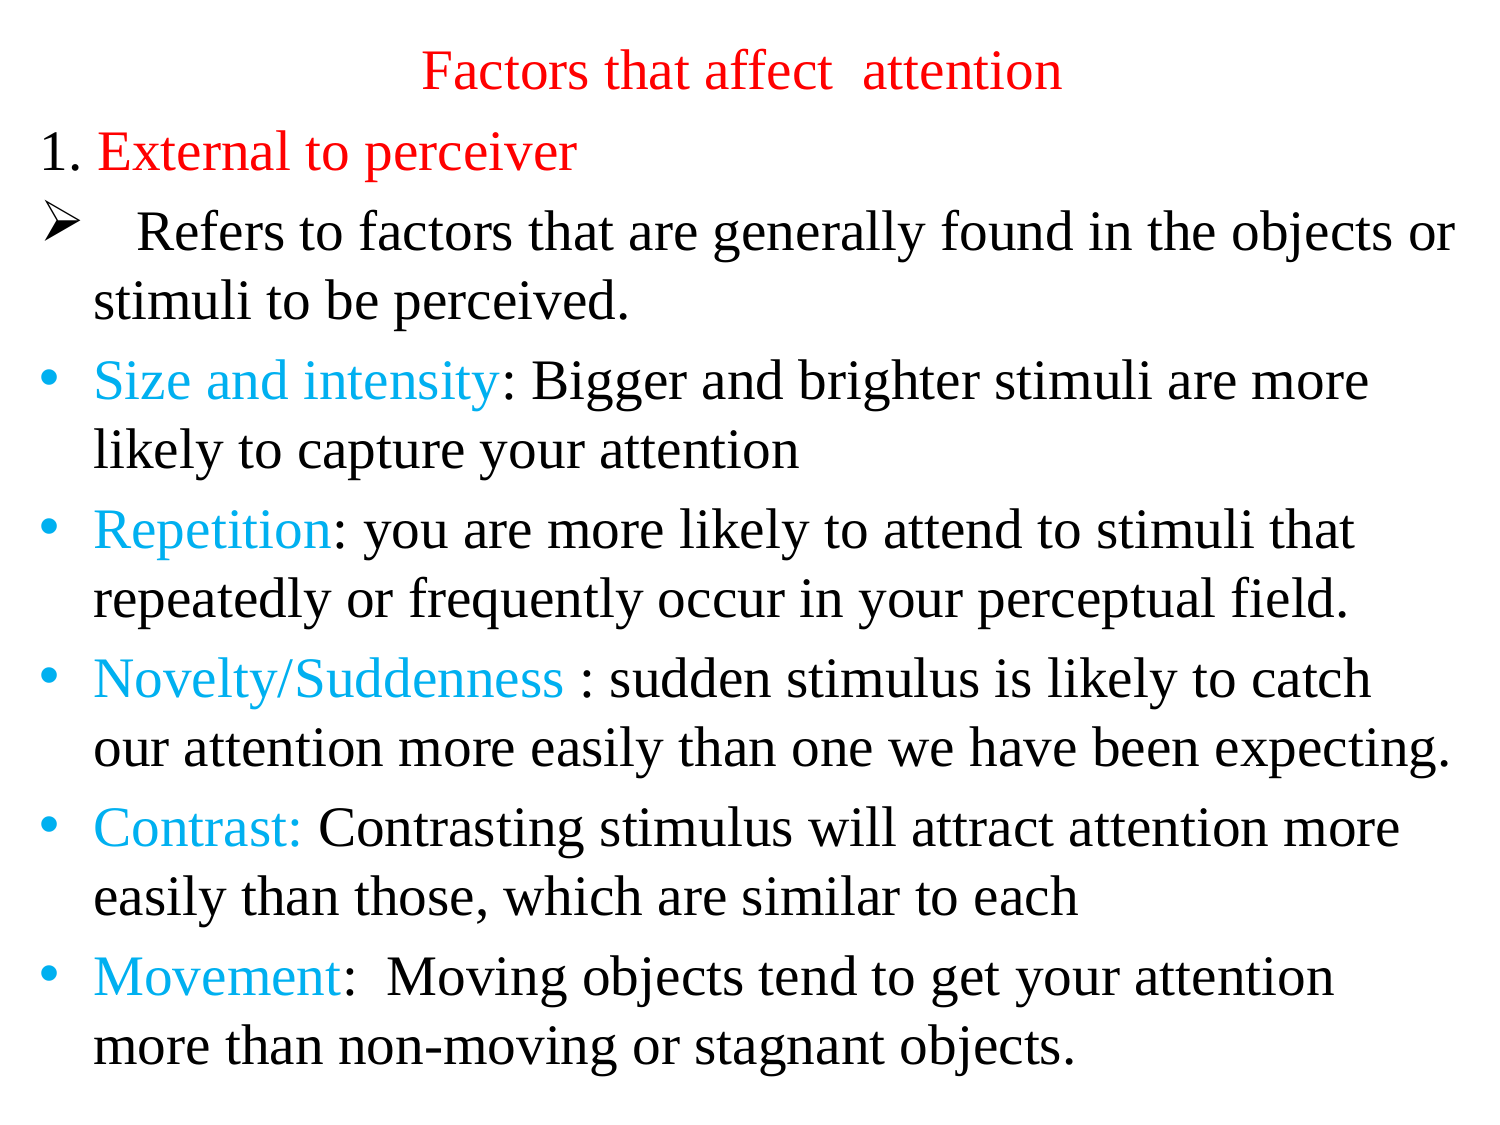

Factors that affect  attention
1. External to perceiver
   Refers to factors that are generally found in the objects or stimuli to be perceived.
Size and intensity: Bigger and brighter stimuli are more likely to capture your attention
Repetition: you are more likely to attend to stimuli that repeatedly or frequently occur in your perceptual field.
Novelty/Suddenness : sudden stimulus is likely to catch our attention more easily than one we have been expecting.
Contrast: Contrasting stimulus will attract attention more easily than those, which are similar to each
Movement:  Moving objects tend to get your attention more than non-moving or stagnant objects.